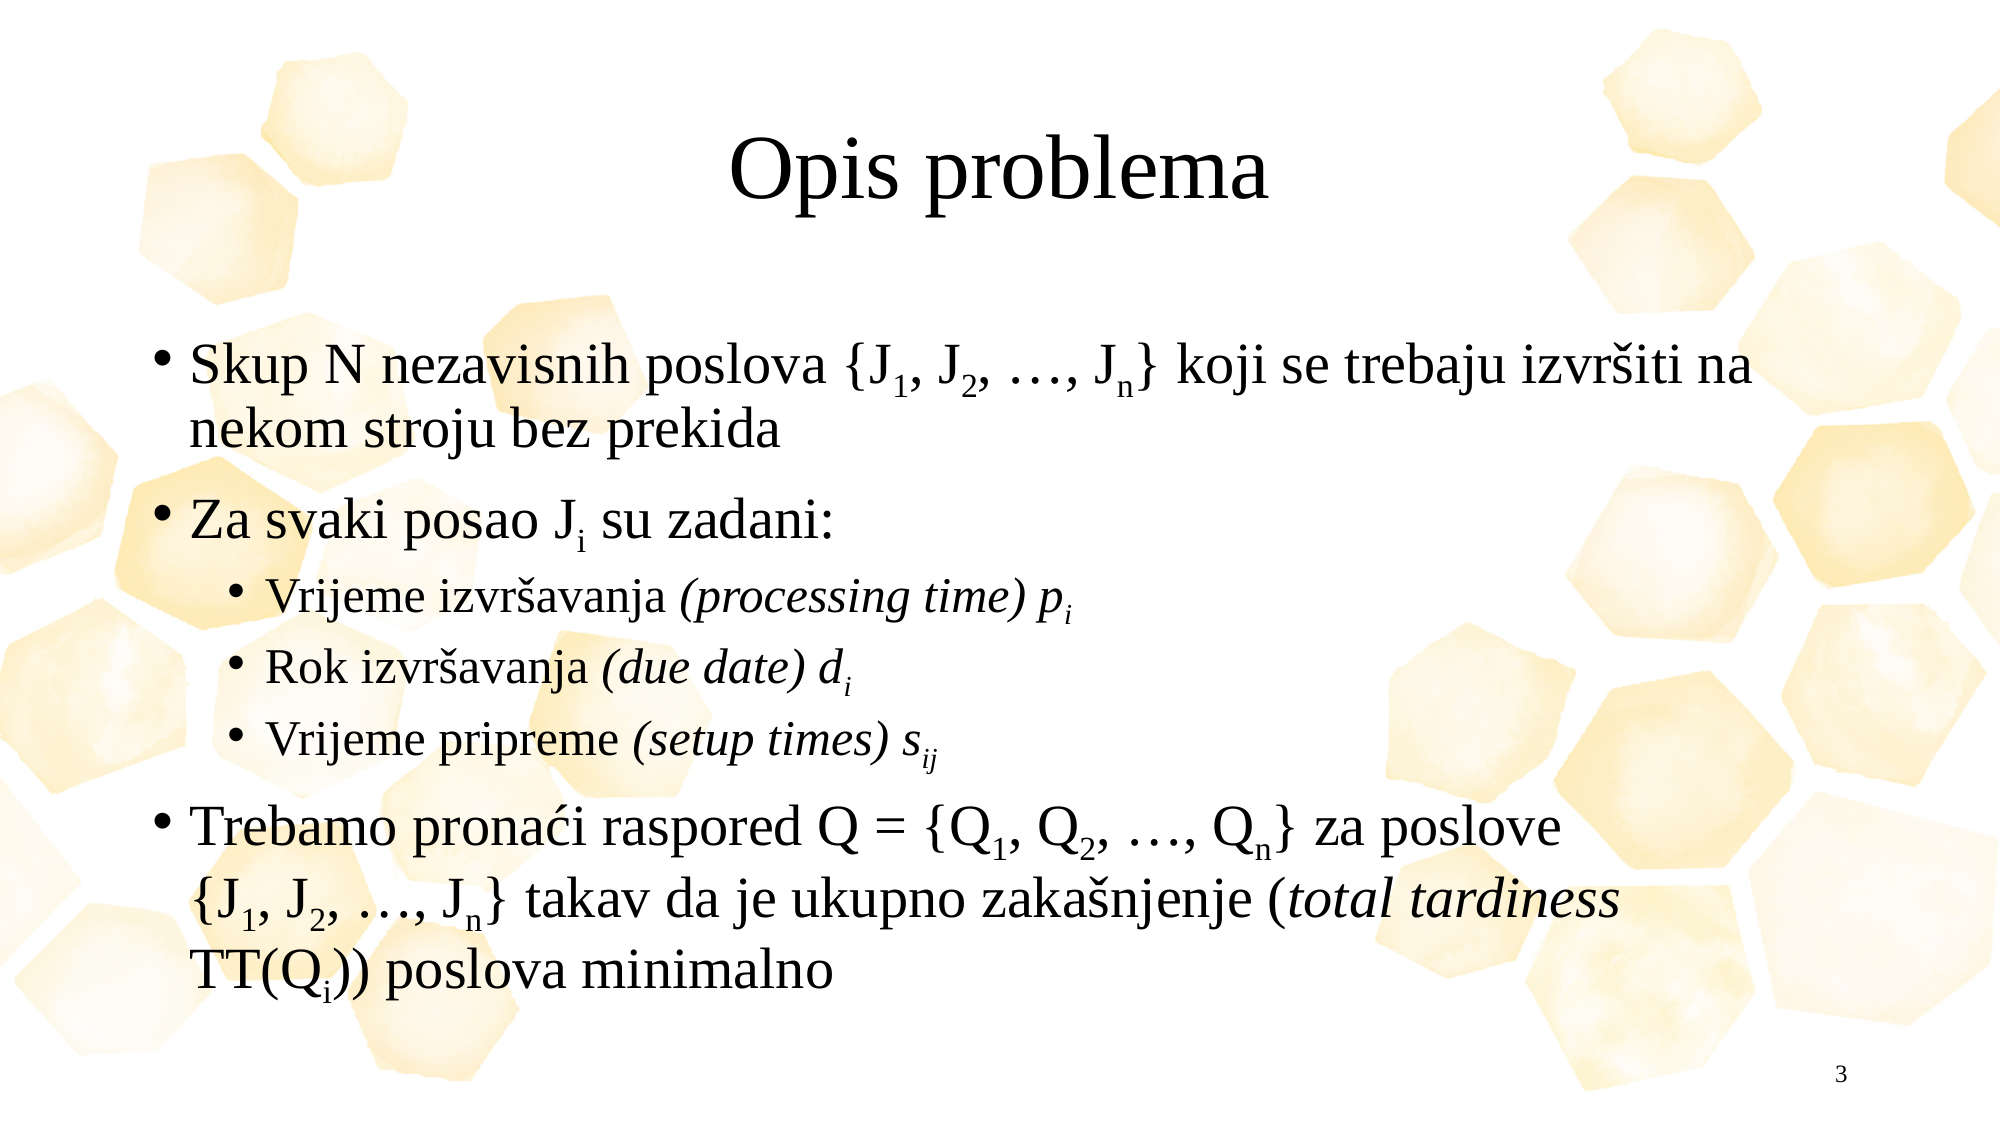

# Opis problema
Skup N nezavisnih poslova {J1, J2, …, Jn} koji se trebaju izvršiti na nekom stroju bez prekida
Za svaki posao Ji su zadani:
Vrijeme izvršavanja (processing time) pi
Rok izvršavanja (due date) di
Vrijeme pripreme (setup times) sij
Trebamo pronaći raspored Q = {Q1, Q2, …, Qn} za poslove
{J1, J2, …, Jn} takav da je ukupno zakašnjenje (total tardiness
TT(Qi)) poslova minimalno

3